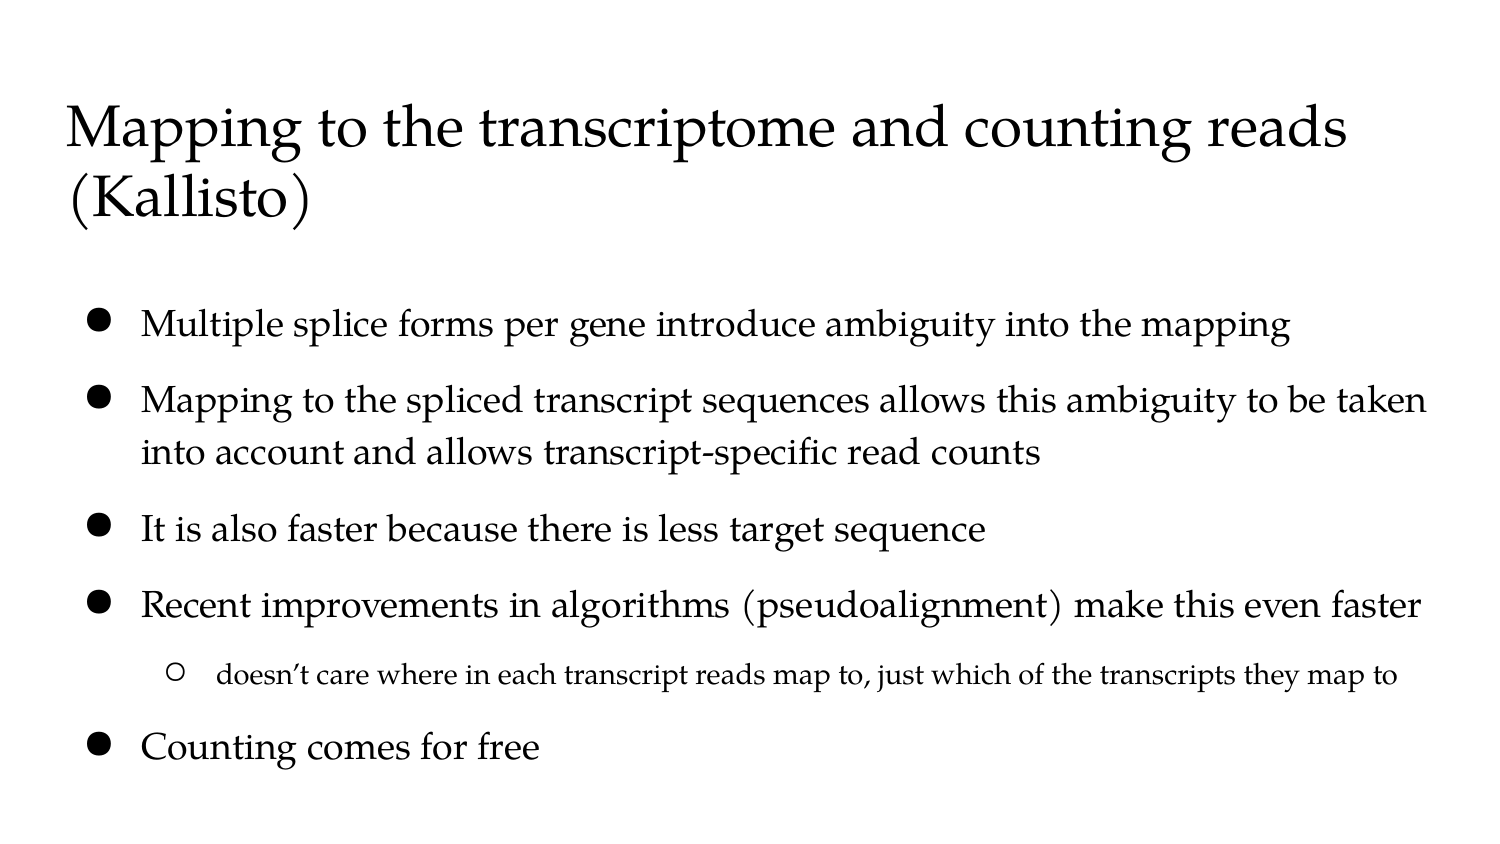

# Mapping to the transcriptome and counting reads
(Kallisto)
Multiple splice forms per gene introduce ambiguity into the mapping
Mapping to the spliced transcript sequences allows this ambiguity to be taken into account and allows transcript-specific read counts
It is also faster because there is less target sequence
Recent improvements in algorithms (pseudoalignment) make this even faster
doesn’t care where in each transcript reads map to, just which of the transcripts they map to
Counting comes for free